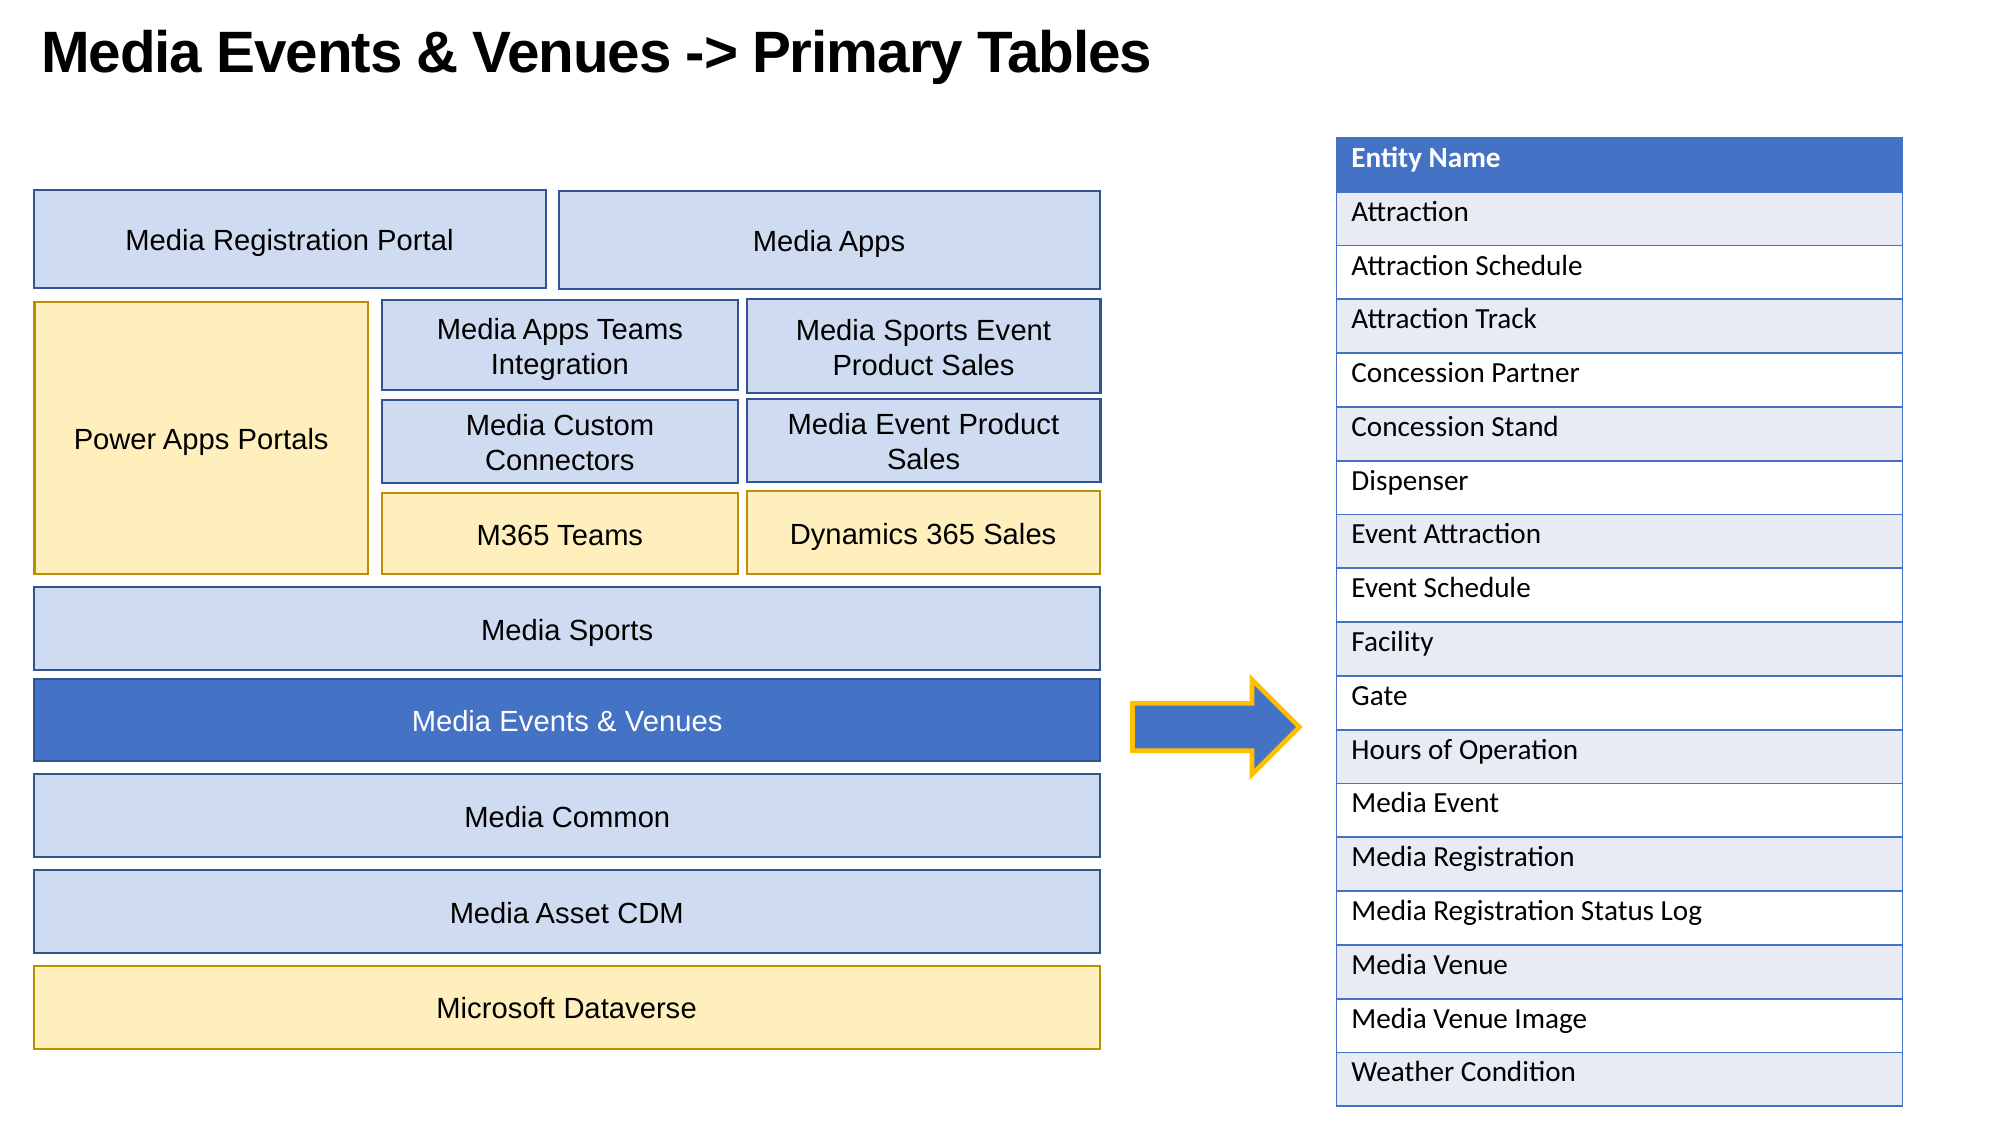

Media Events & Venues -> Primary Tables
| Entity Name |
| --- |
| Attraction |
| Attraction Schedule |
| Attraction Track |
| Concession Partner |
| Concession Stand |
| Dispenser |
| Event Attraction |
| Event Schedule |
| Facility |
| Gate |
| Hours of Operation |
| Media Event |
| Media Registration |
| Media Registration Status Log |
| Media Venue |
| Media Venue Image |
| Weather Condition |
Media Registration Portal

Media Apps

Media Sports Event Product Sales

Media Apps Teams Integration
Power Apps Portals
Media Event Product Sales

Media Custom Connectors

Dynamics 365 Sales
M365 Teams
Media Sports
Media Events & Venues
Media Common
Media Asset CDM
Microsoft Dataverse